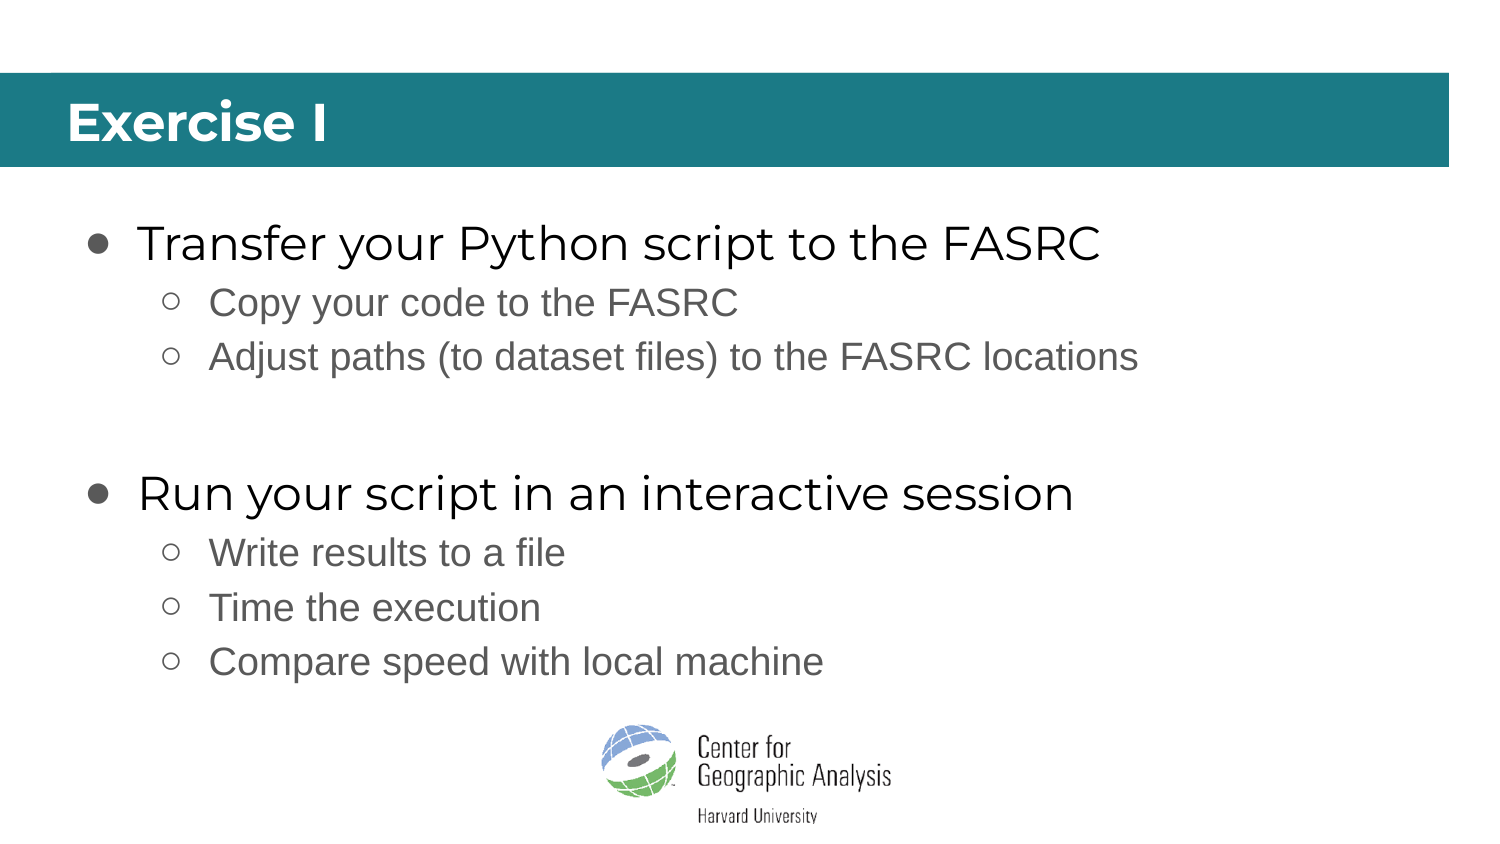

# Exercise I
Transfer your Python script to the FASRC
Copy your code to the FASRC
Adjust paths (to dataset files) to the FASRC locations

Run your script in an interactive session
Write results to a file
Time the execution
Compare speed with local machine